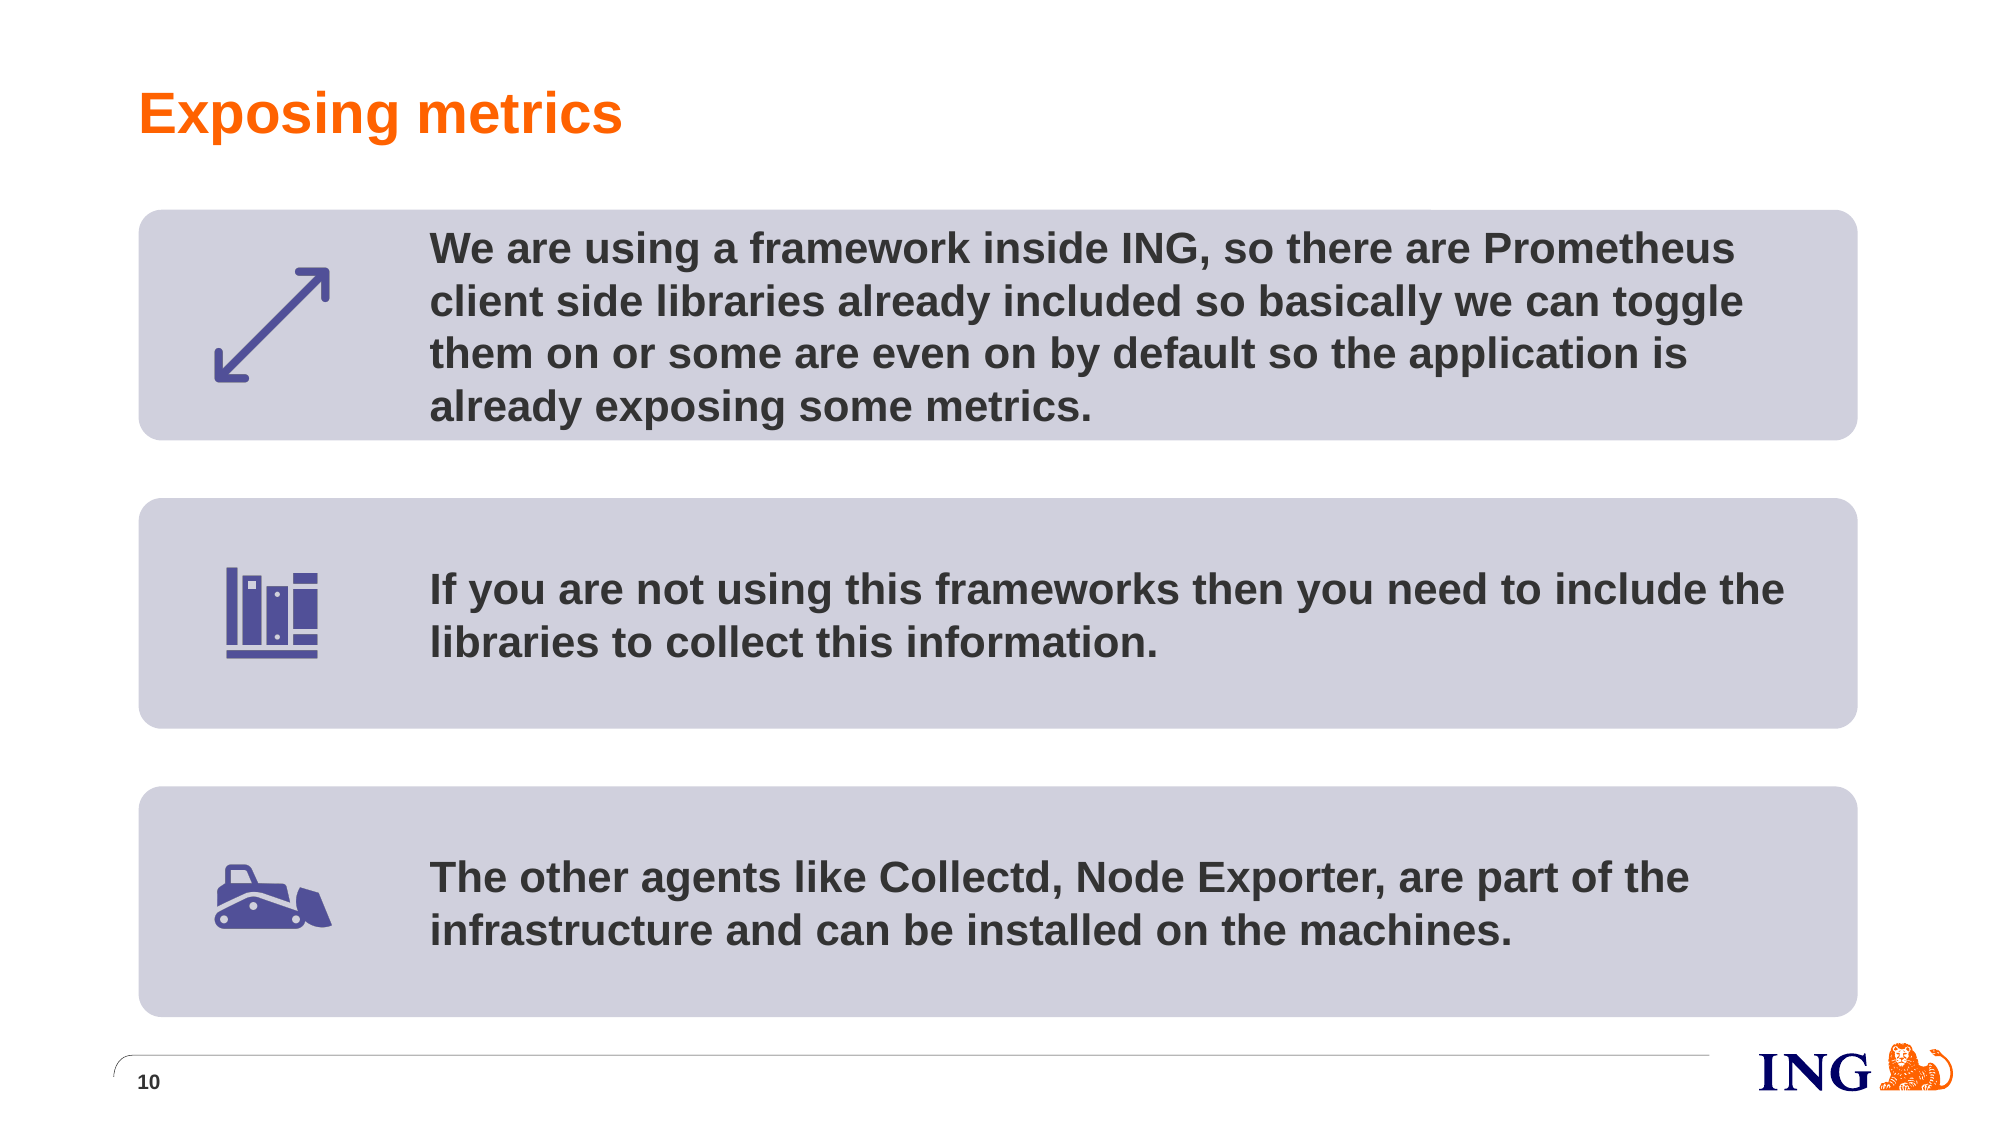

# Exposing metrics
We are using a framework inside ING, so there are Prometheus client side libraries already included so basically we can toggle them on or some are even on by default so the application is already exposing some metrics.
If you are not using this frameworks then you need to include the libraries to collect this information.
The other agents like Collectd, Node Exporter, are part of the infrastructure and can be installed on the machines.
10